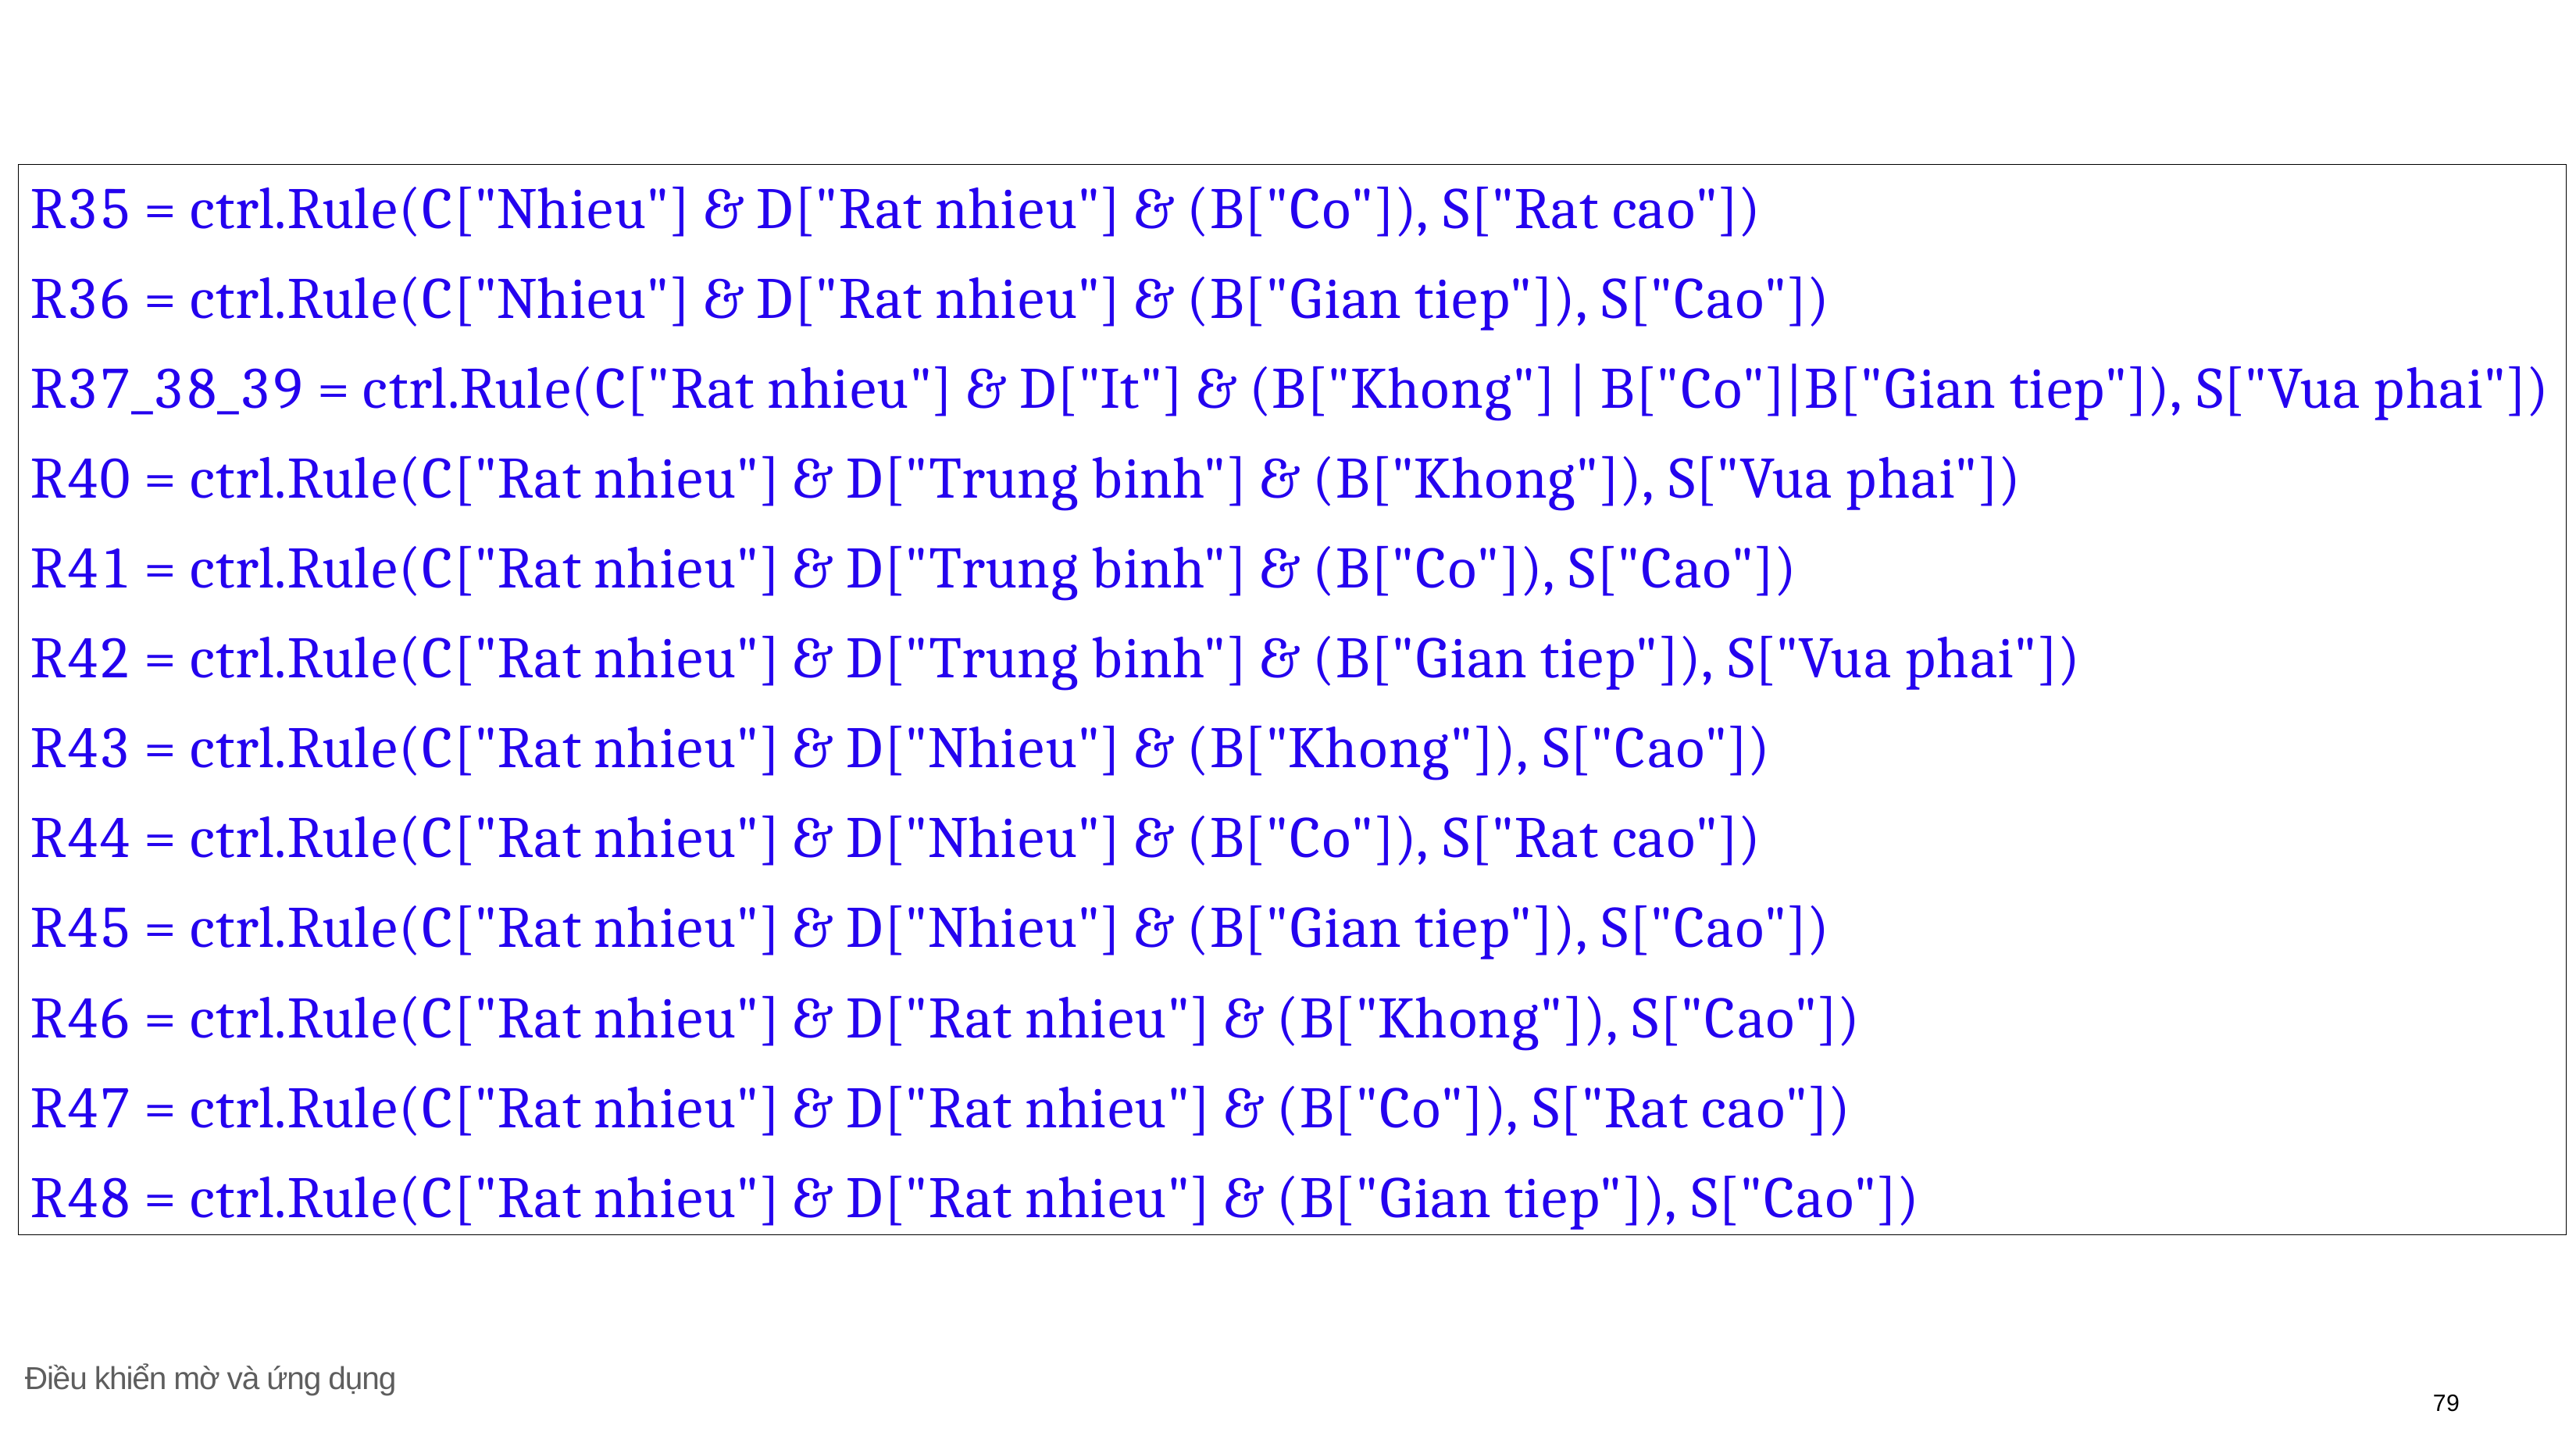

R35 = ctrl.Rule(C["Nhieu"] & D["Rat nhieu"] & (B["Co"]), S["Rat cao"])
R36 = ctrl.Rule(C["Nhieu"] & D["Rat nhieu"] & (B["Gian tiep"]), S["Cao"])
R37_38_39 = ctrl.Rule(C["Rat nhieu"] & D["It"] & (B["Khong"] | B["Co"]|B["Gian tiep"]), S["Vua phai"])
R40 = ctrl.Rule(C["Rat nhieu"] & D["Trung binh"] & (B["Khong"]), S["Vua phai"])
R41 = ctrl.Rule(C["Rat nhieu"] & D["Trung binh"] & (B["Co"]), S["Cao"])
R42 = ctrl.Rule(C["Rat nhieu"] & D["Trung binh"] & (B["Gian tiep"]), S["Vua phai"])
R43 = ctrl.Rule(C["Rat nhieu"] & D["Nhieu"] & (B["Khong"]), S["Cao"])
R44 = ctrl.Rule(C["Rat nhieu"] & D["Nhieu"] & (B["Co"]), S["Rat cao"])
R45 = ctrl.Rule(C["Rat nhieu"] & D["Nhieu"] & (B["Gian tiep"]), S["Cao"])
R46 = ctrl.Rule(C["Rat nhieu"] & D["Rat nhieu"] & (B["Khong"]), S["Cao"])
R47 = ctrl.Rule(C["Rat nhieu"] & D["Rat nhieu"] & (B["Co"]), S["Rat cao"])
R48 = ctrl.Rule(C["Rat nhieu"] & D["Rat nhieu"] & (B["Gian tiep"]), S["Cao"])
Điều khiển mờ và ứng dụng
79